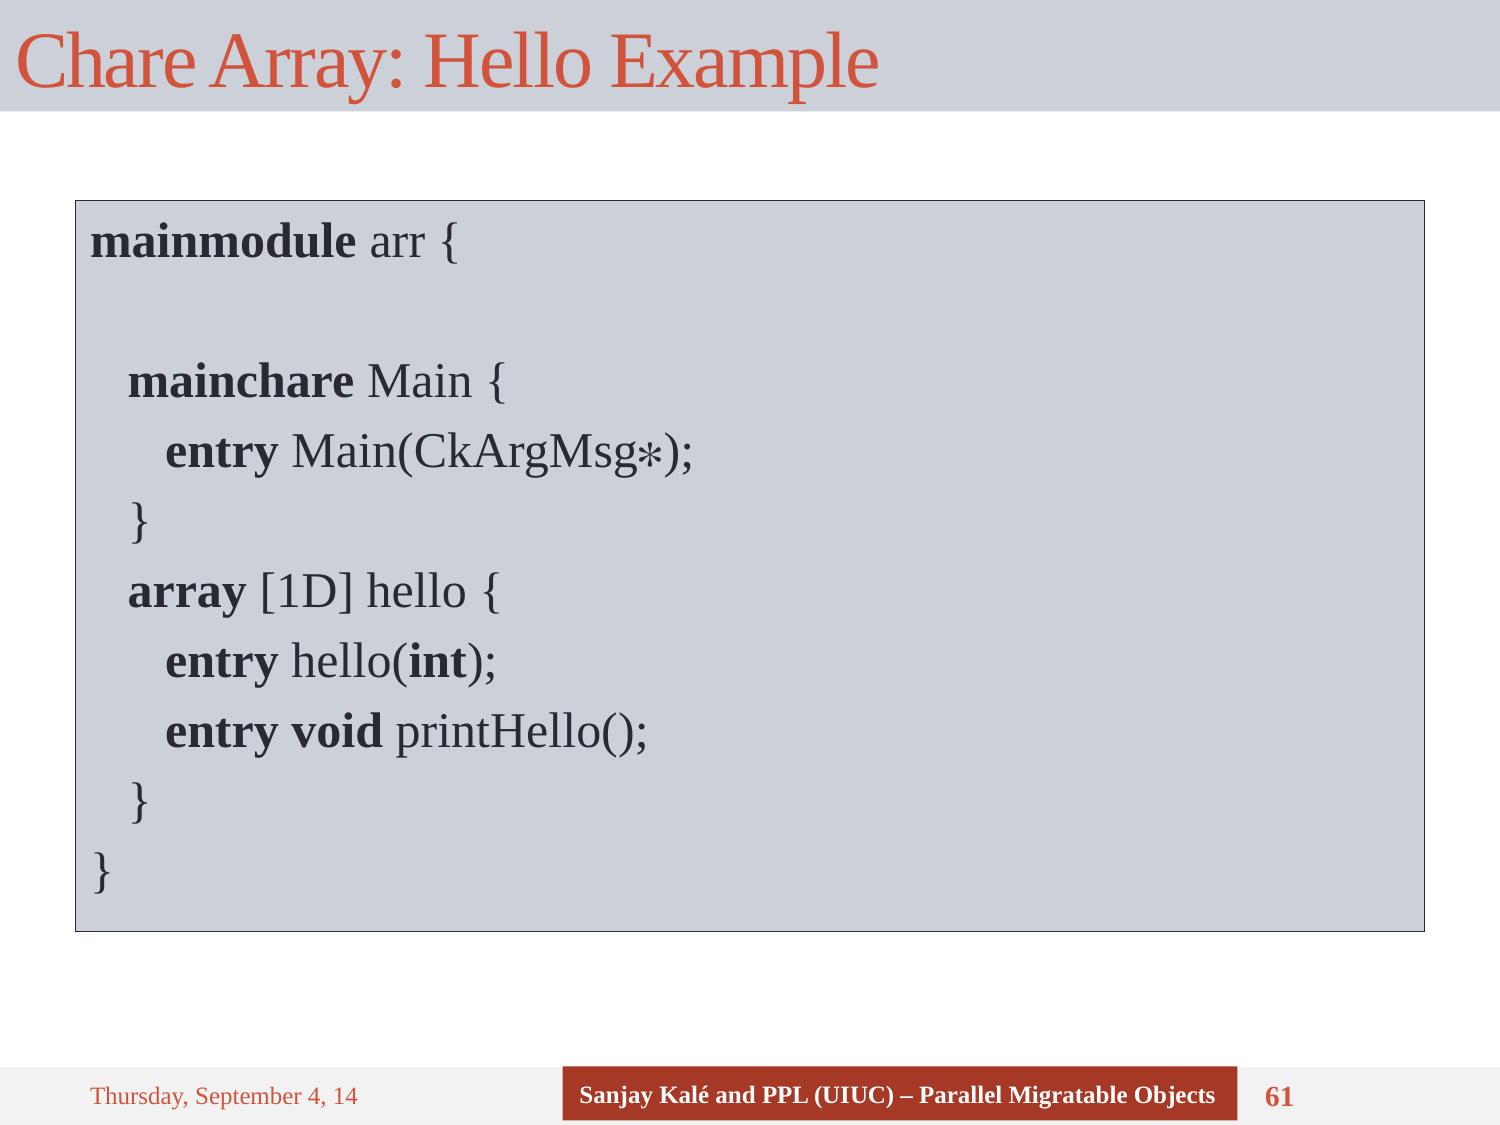

# Chare Array: Hello Example
mainmodule arr {

   mainchare Main {
      entry Main(CkArgMsg∗);
   }
   array [1D] hello {
      entry hello(int);
      entry void printHello();
   }
}
Sanjay Kalé and PPL (UIUC) – Parallel Migratable Objects
Thursday, September 4, 14
61